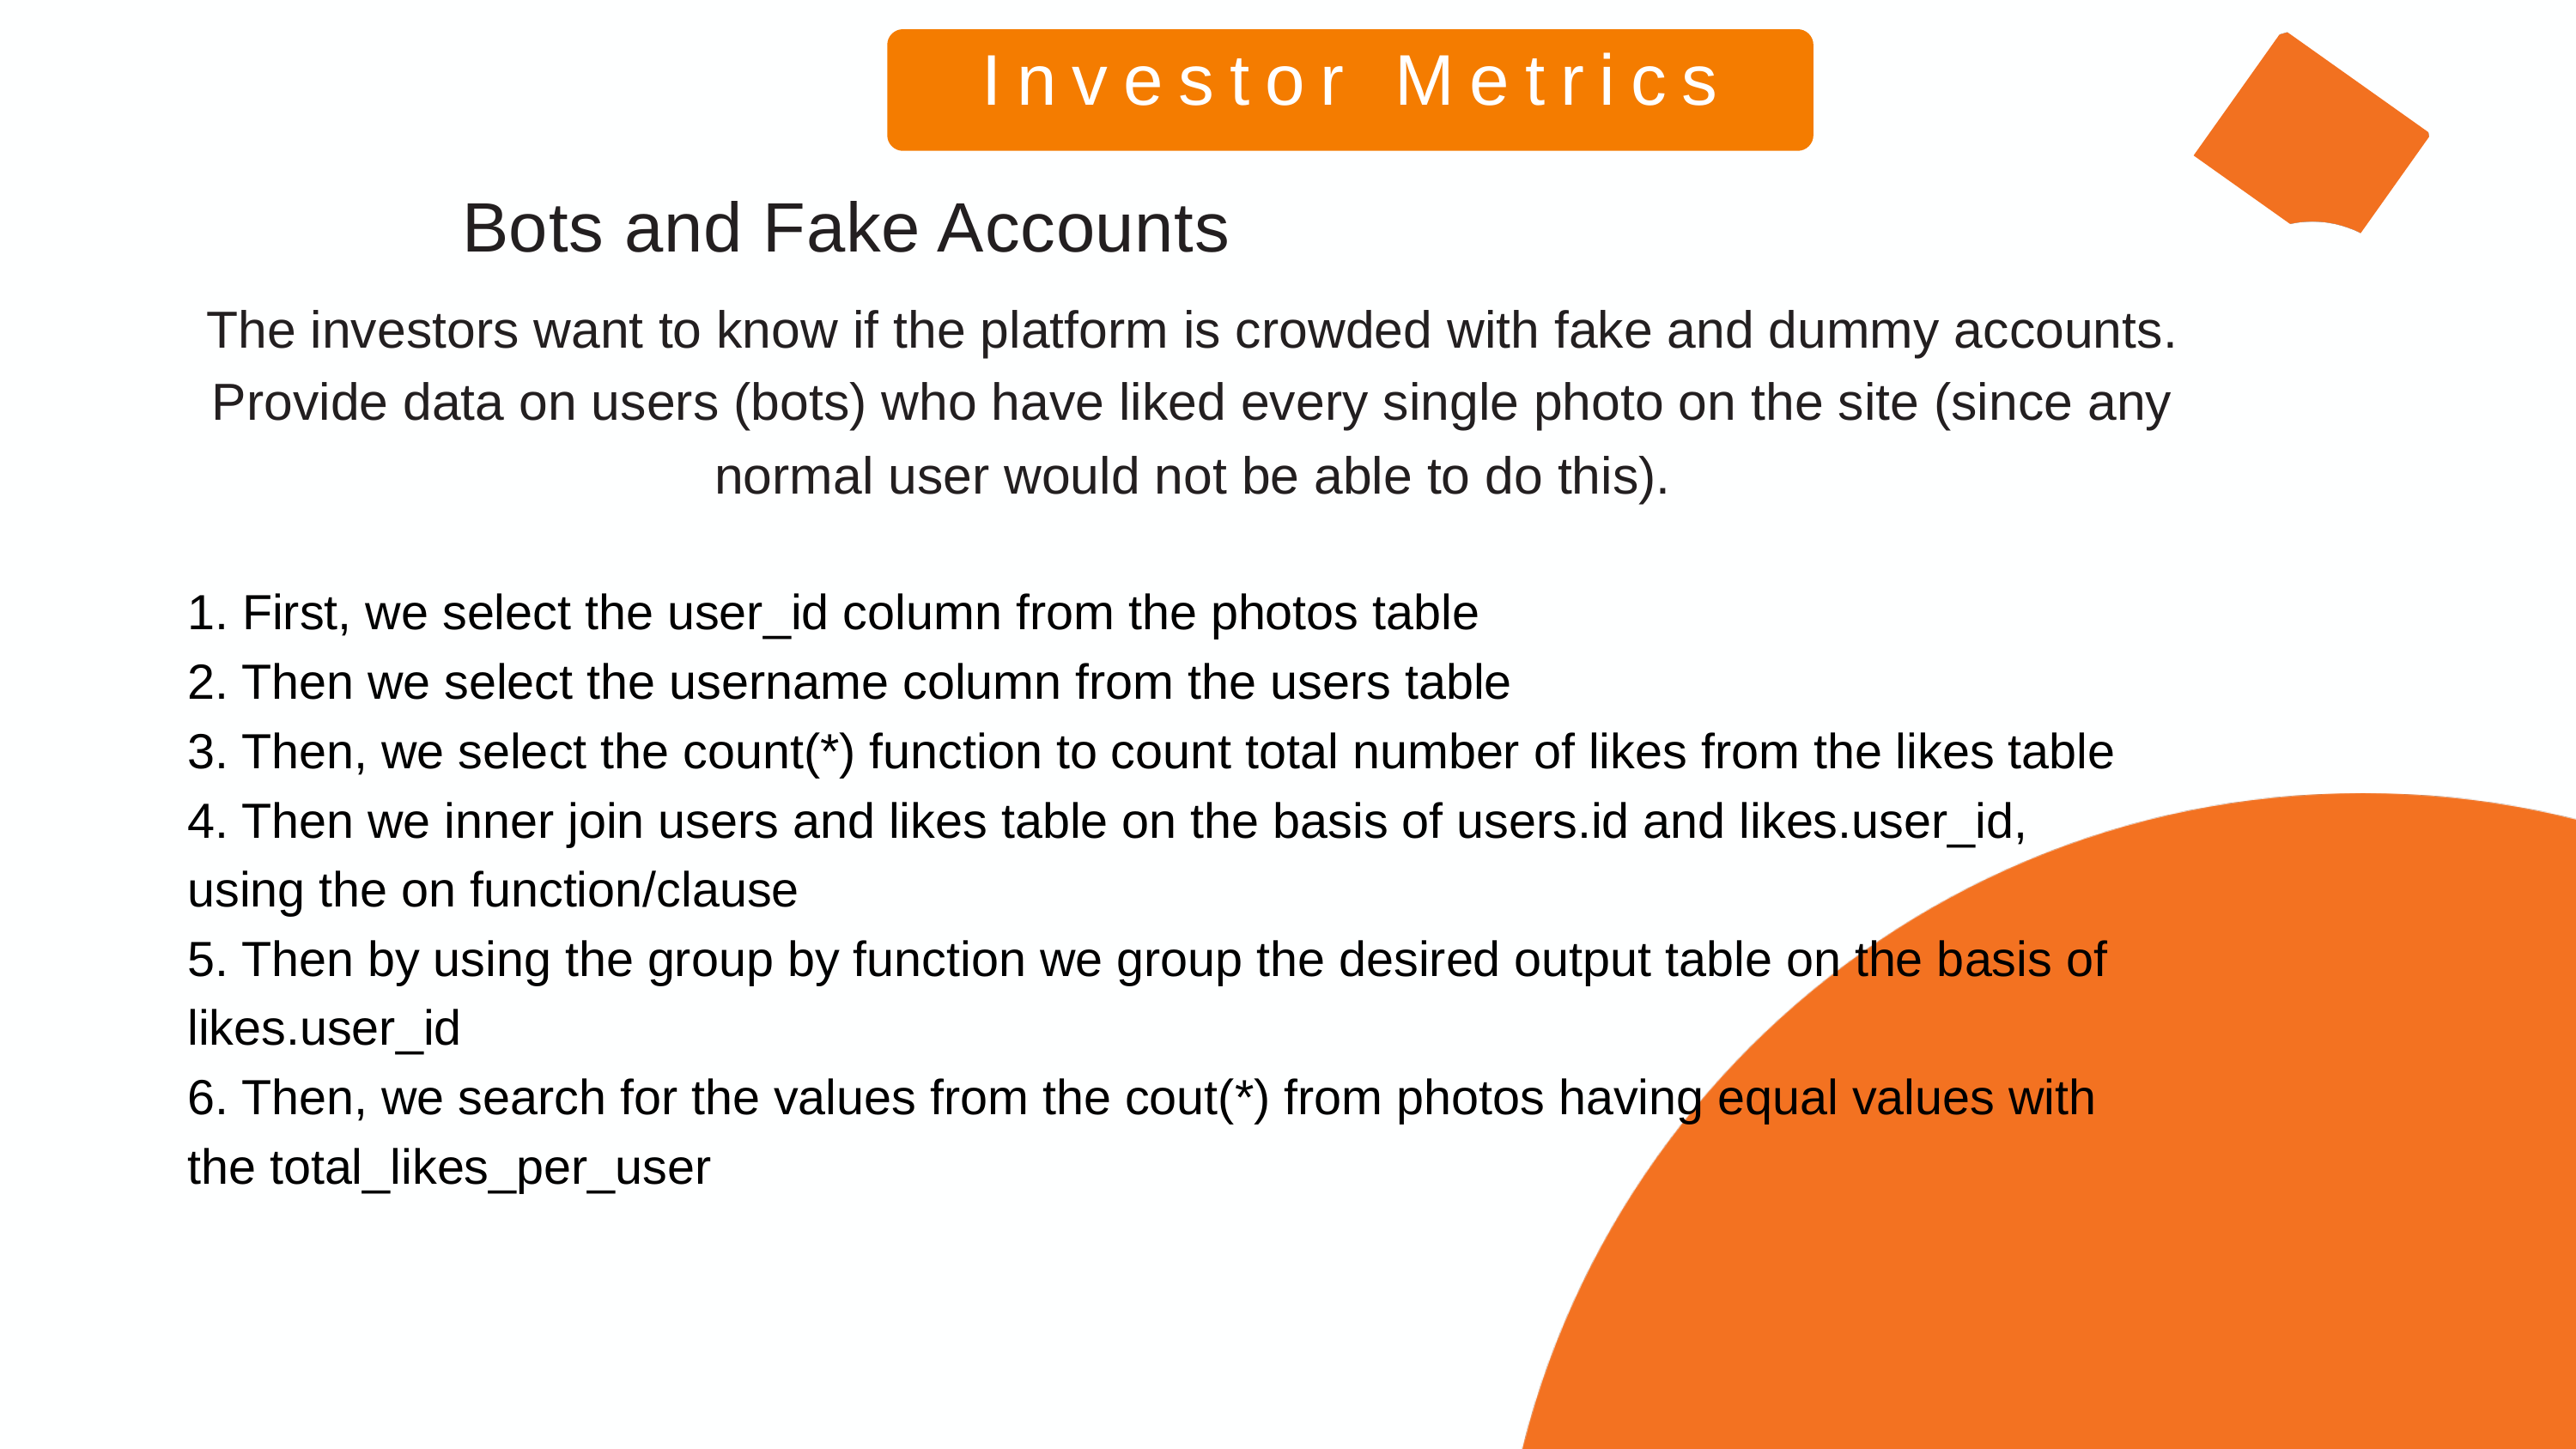

Investor Metrics

Bots and Fake Accounts
The investors want to know if the platform is crowded with fake and dummy accounts. Provide data on users (bots) who have liked every single photo on the site (since any normal user would not be able to do this).
1. First, we select the user_id column from the photos table
2. Then we select the username column from the users table
3. Then, we select the count(*) function to count total number of likes from the likes table
4. Then we inner join users and likes table on the basis of users.id and likes.user_id, using the on function/clause
5. Then by using the group by function we group the desired output table on the basis of likes.user_id
6. Then, we search for the values from the cout(*) from photos having equal values with the total_likes_per_user